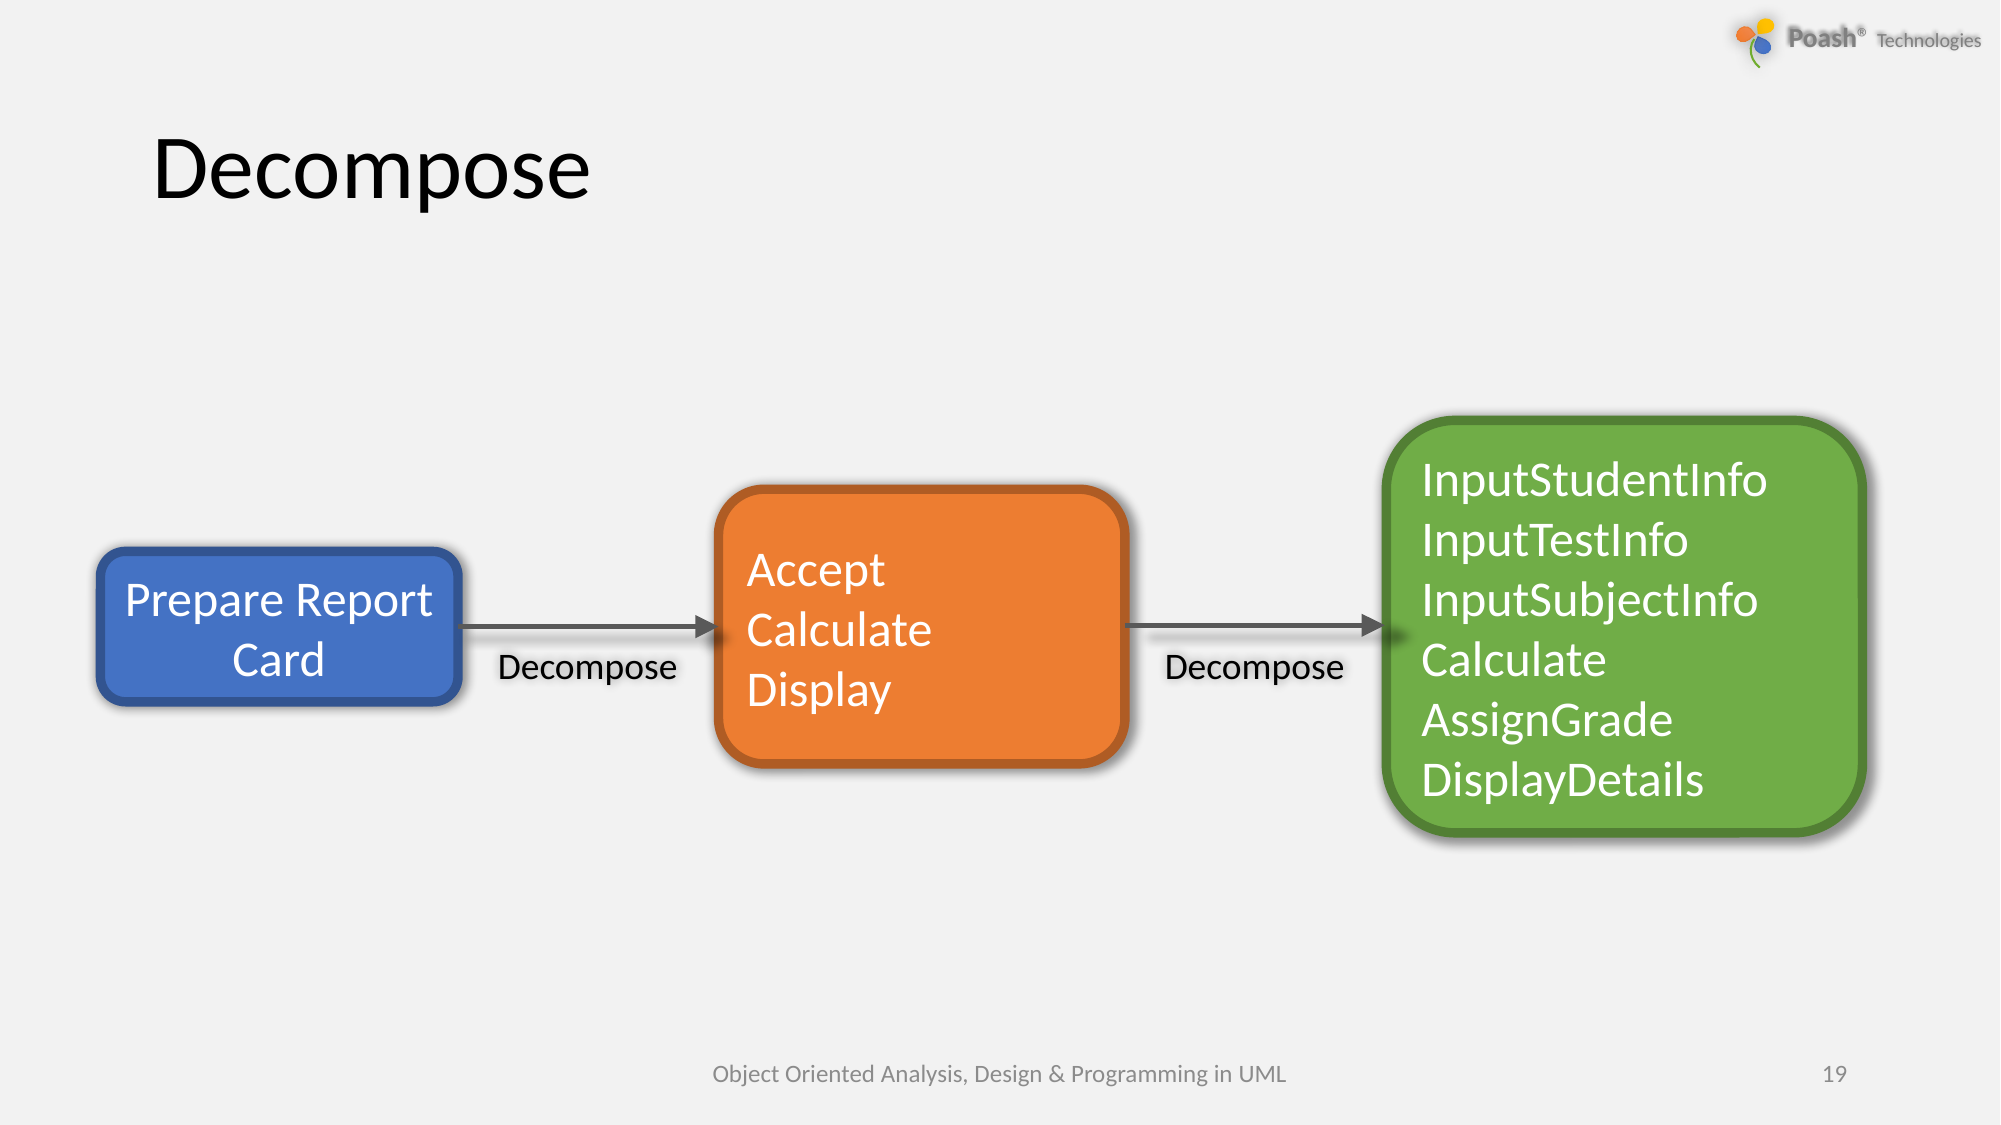

# Decompose
InputStudentInfo
InputTestInfo
InputSubjectInfo
Calculate
AssignGrade
DisplayDetails
Accept
Calculate
Display
Prepare Report Card
Decompose
Decompose
Object Oriented Analysis, Design & Programming in UML
19